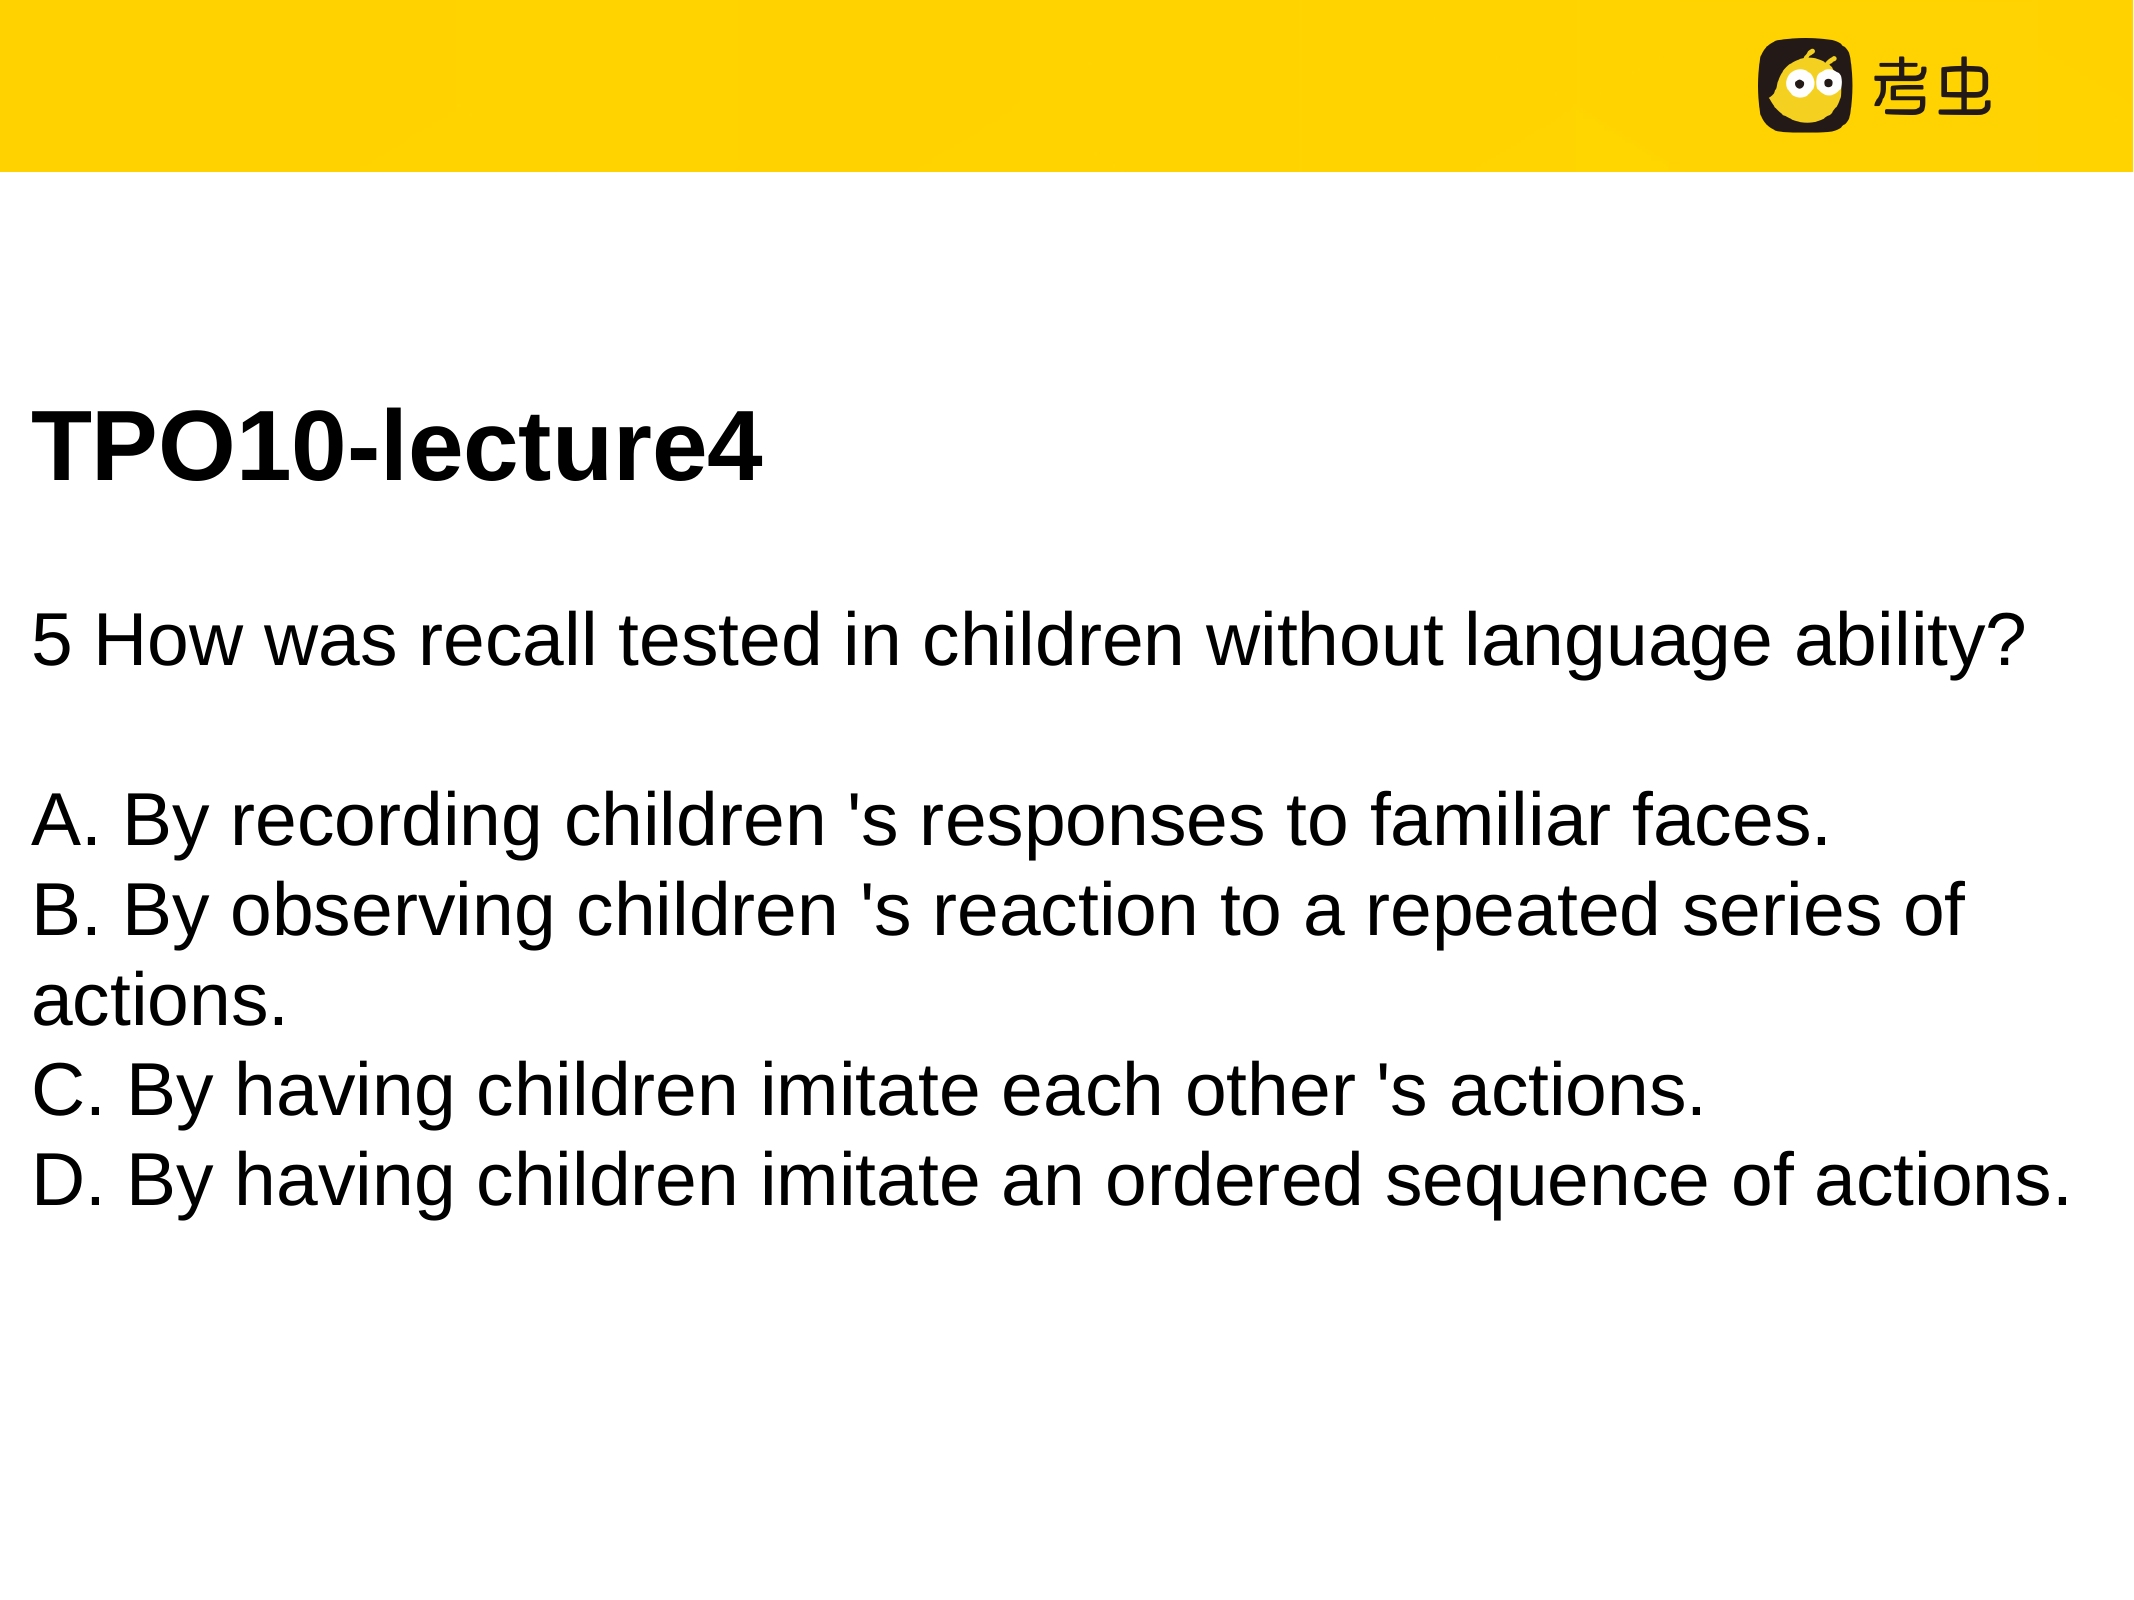

TPO10-lecture4

5 How was recall tested in children without language ability?

A. By recording children 's responses to familiar faces.
B. By observing children 's reaction to a repeated series of actions.
C. By having children imitate each other 's actions.
D. By having children imitate an ordered sequence of actions.